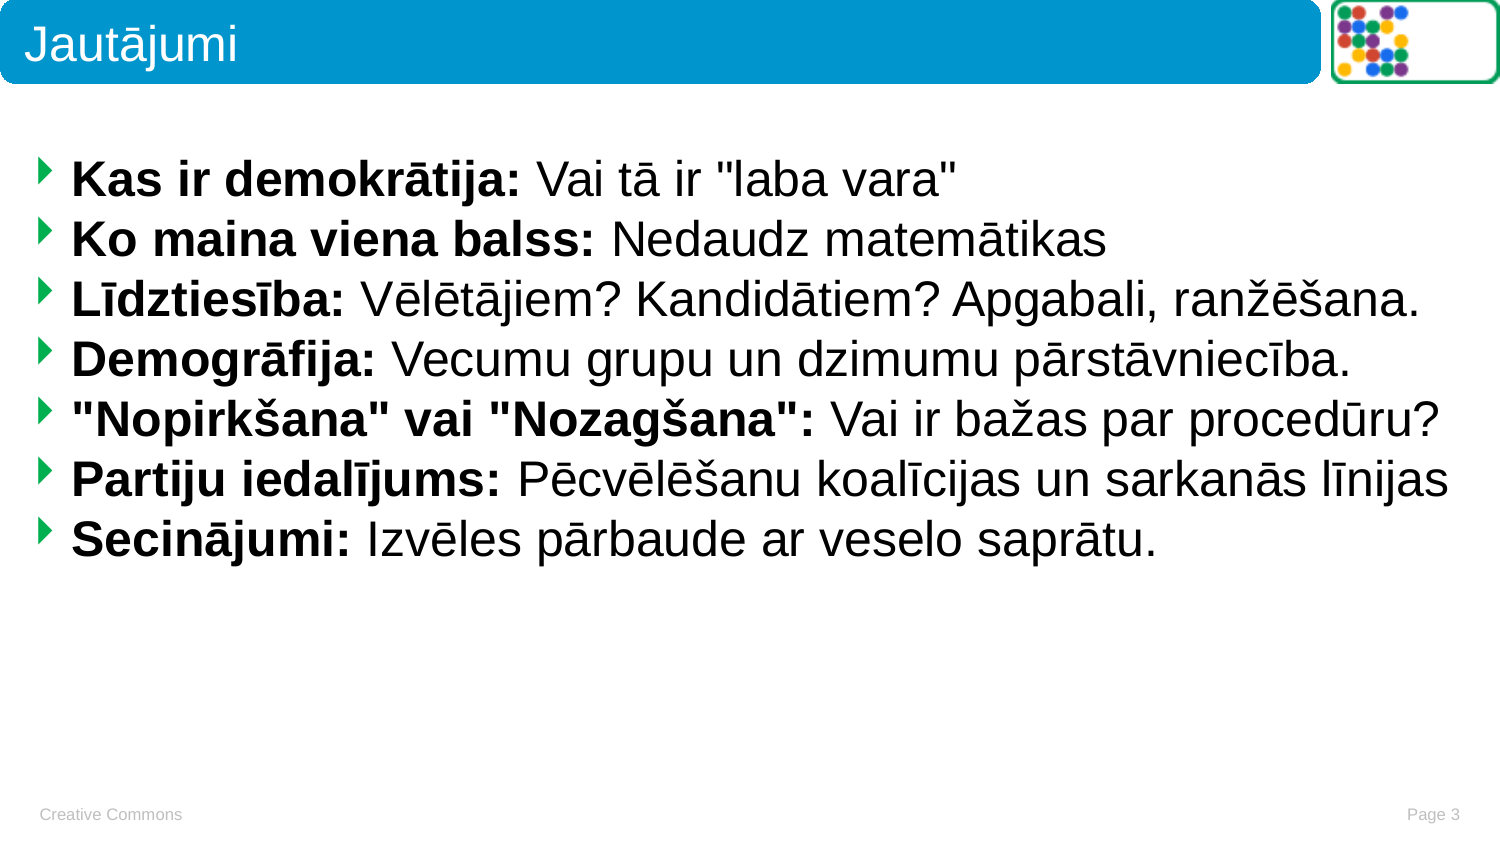

# Jautājumi
Kas ir demokrātija: Vai tā ir "laba vara"
Ko maina viena balss: Nedaudz matemātikas
Līdztiesība: Vēlētājiem? Kandidātiem? Apgabali, ranžēšana.
Demogrāfija: Vecumu grupu un dzimumu pārstāvniecība.
"Nopirkšana" vai "Nozagšana": Vai ir bažas par procedūru?
Partiju iedalījums: Pēcvēlēšanu koalīcijas un sarkanās līnijas
Secinājumi: Izvēles pārbaude ar veselo saprātu.